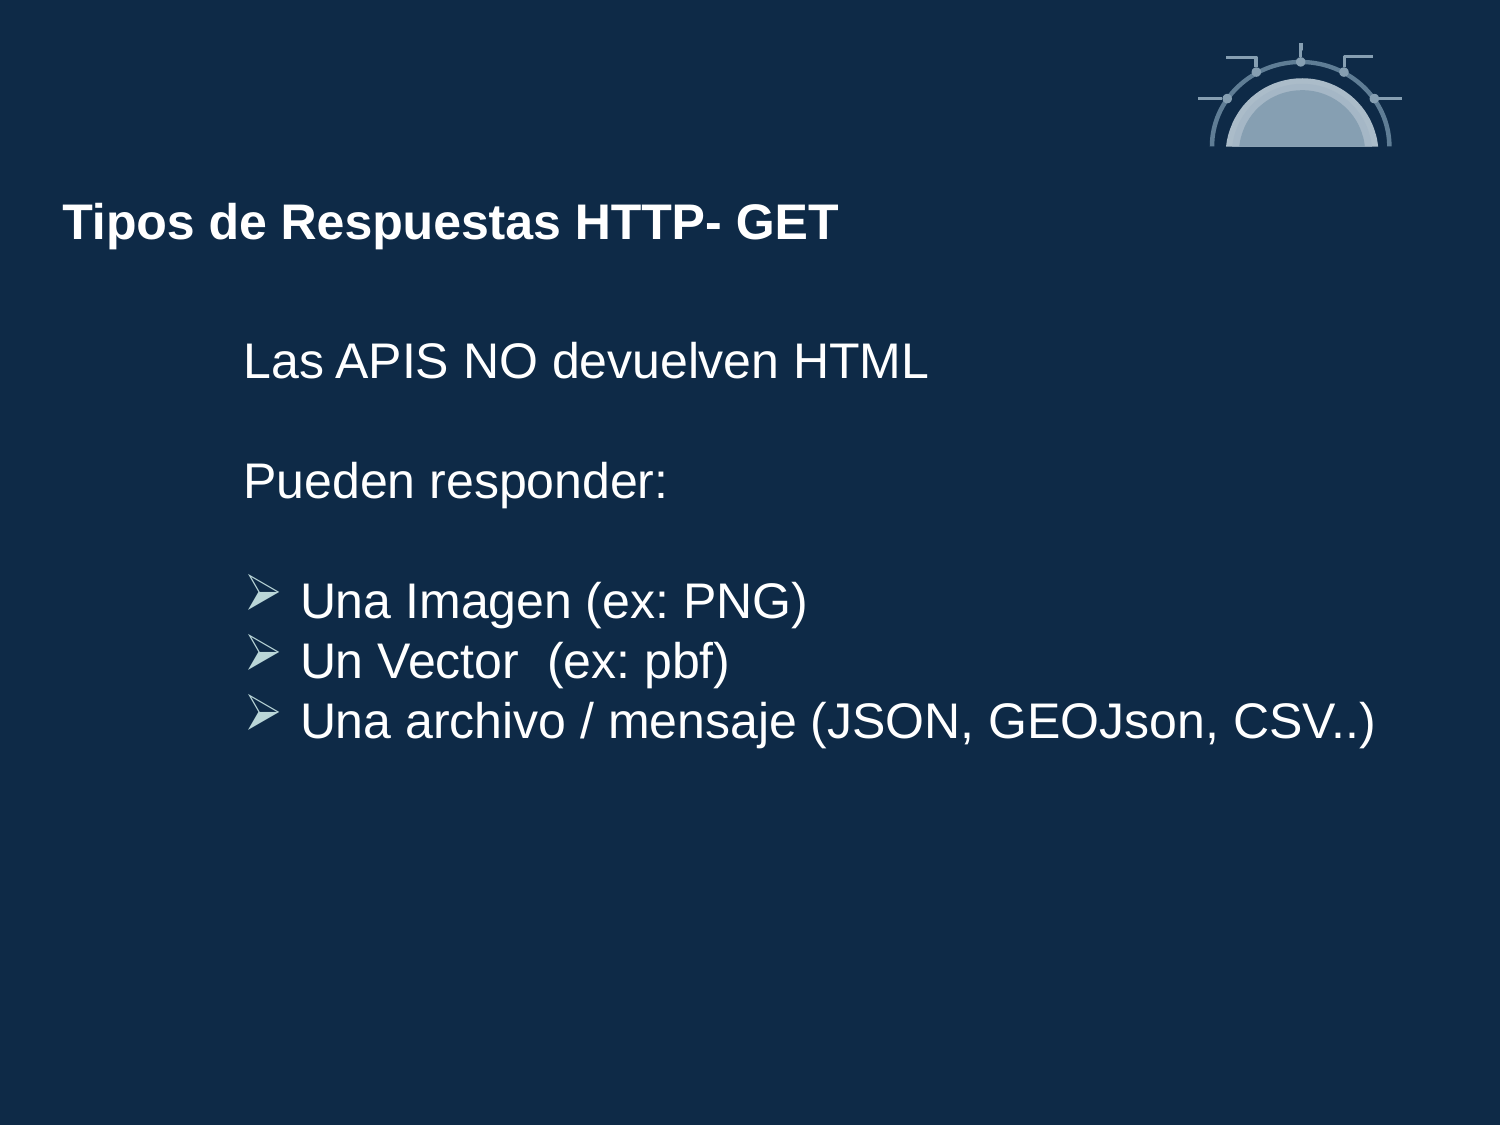

Tipos de Respuestas HTTP- GET
Las APIS NO devuelven HTML

Pueden responder:

Una Imagen (ex: PNG)
Un Vector  (ex: pbf)
Una archivo / mensaje (JSON, GEOJson, CSV..)